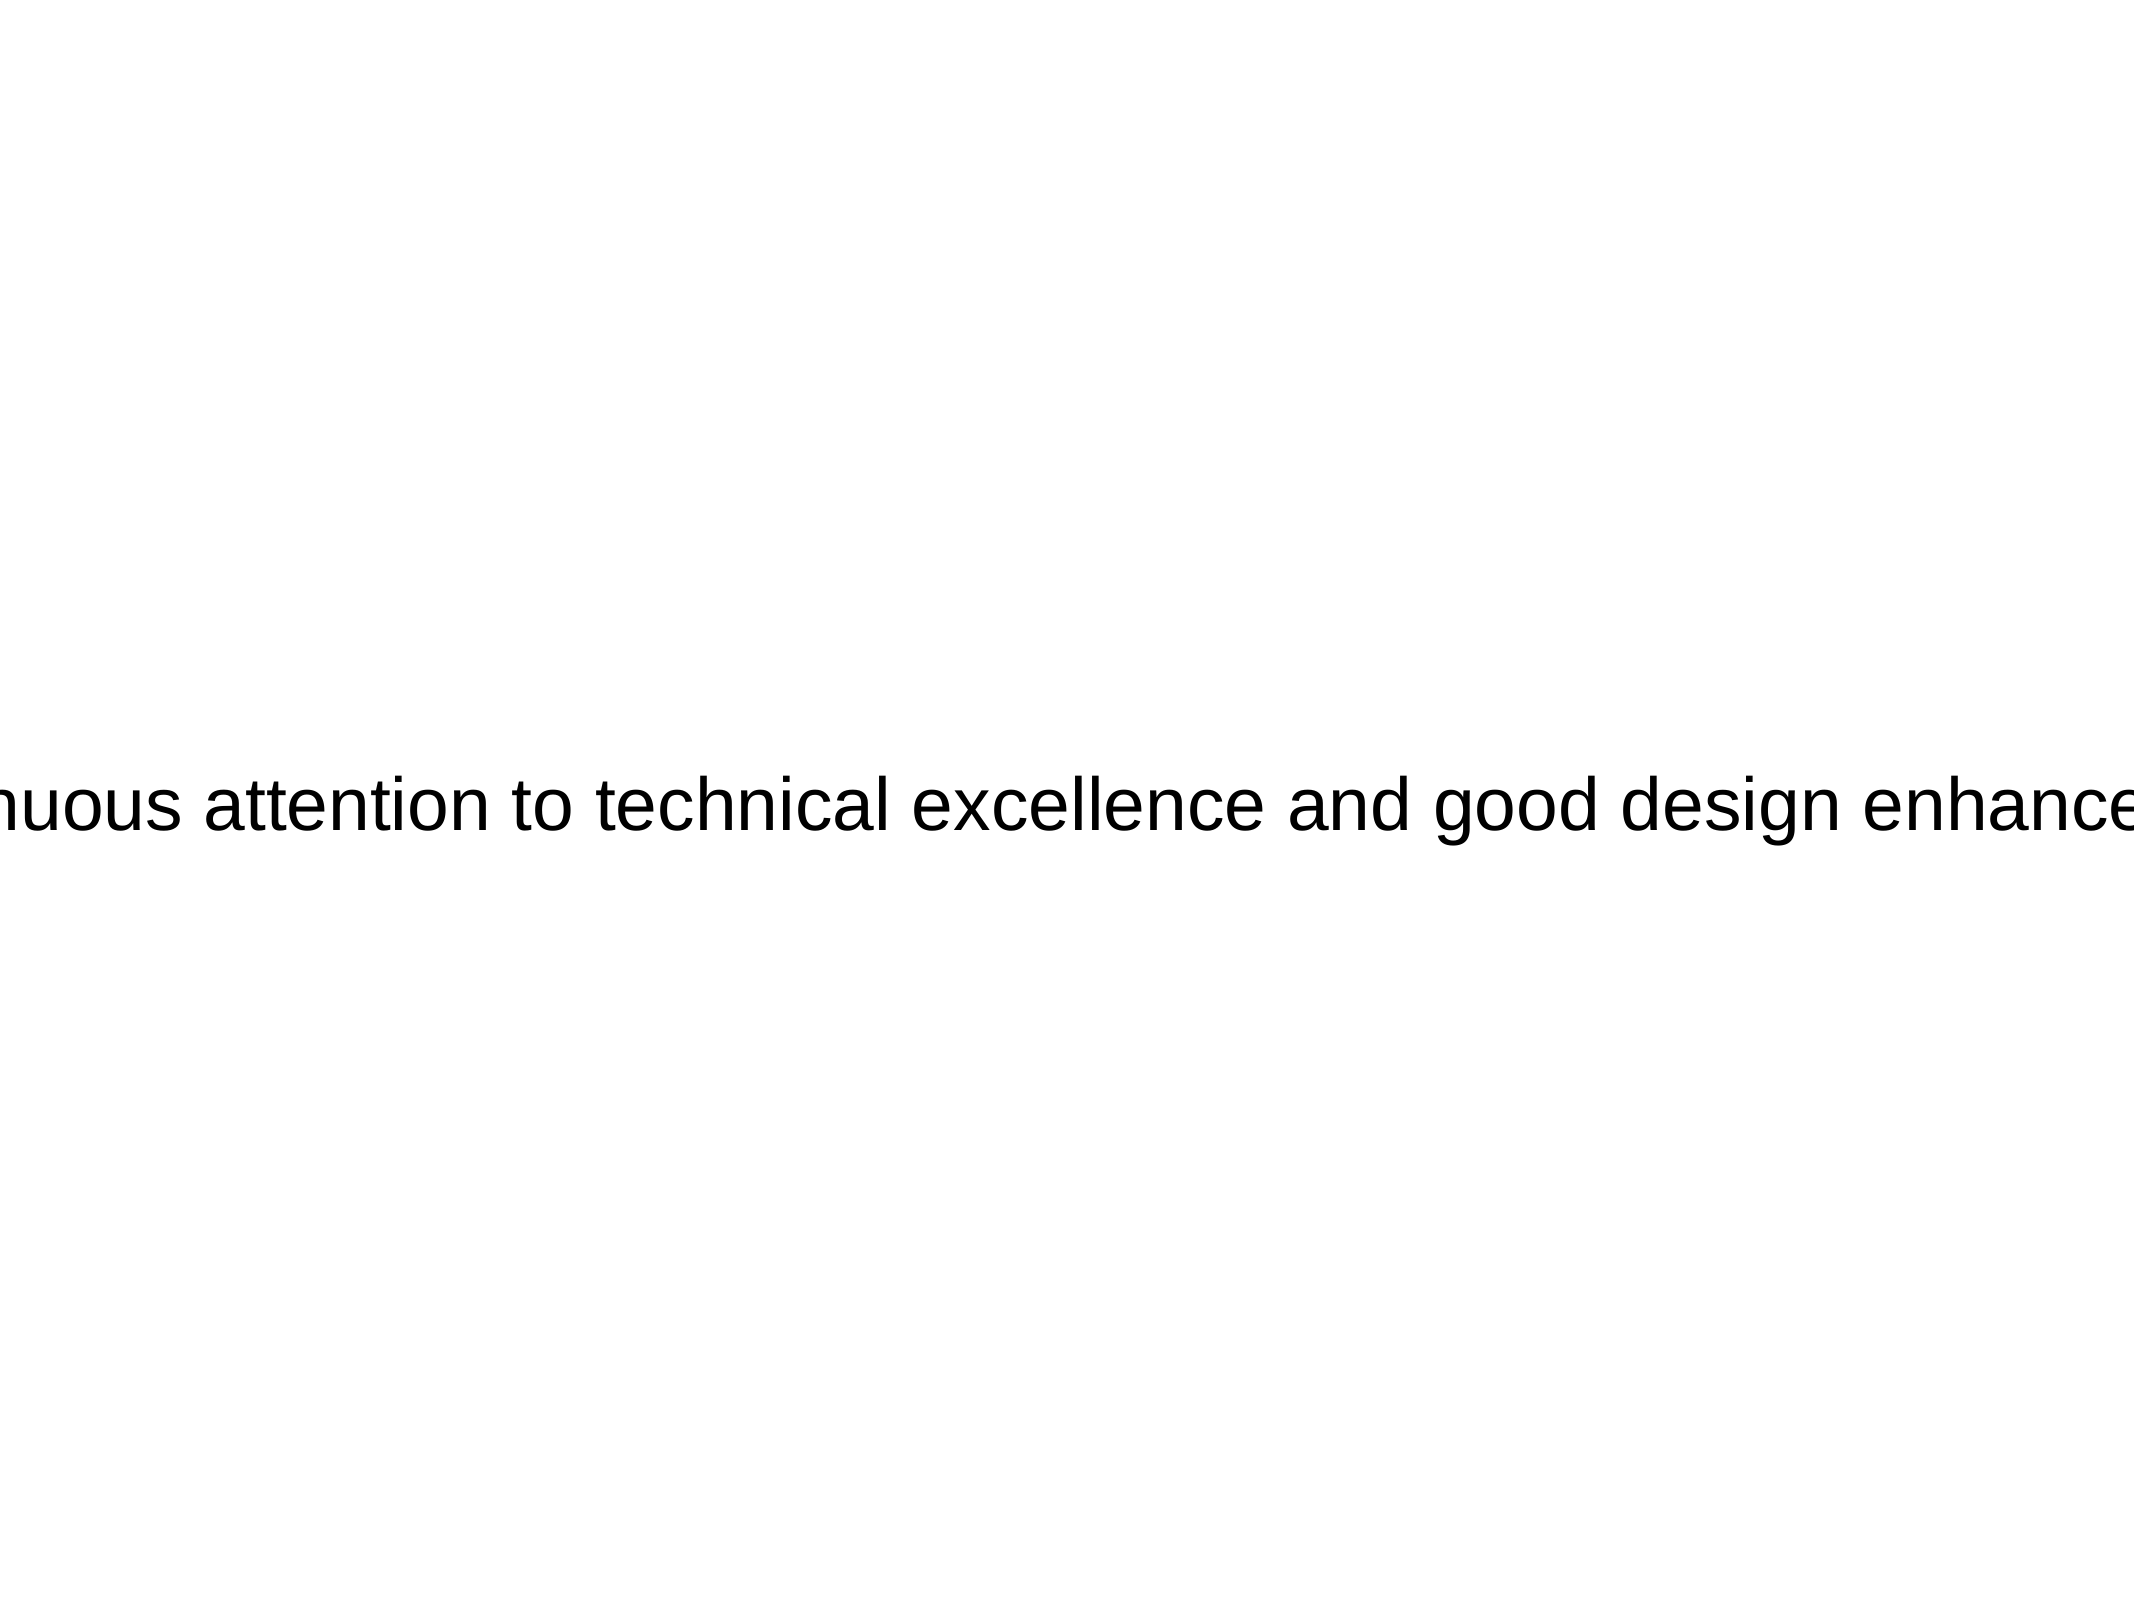

9) Continuous attention to technical excellence and good design enhances agility.